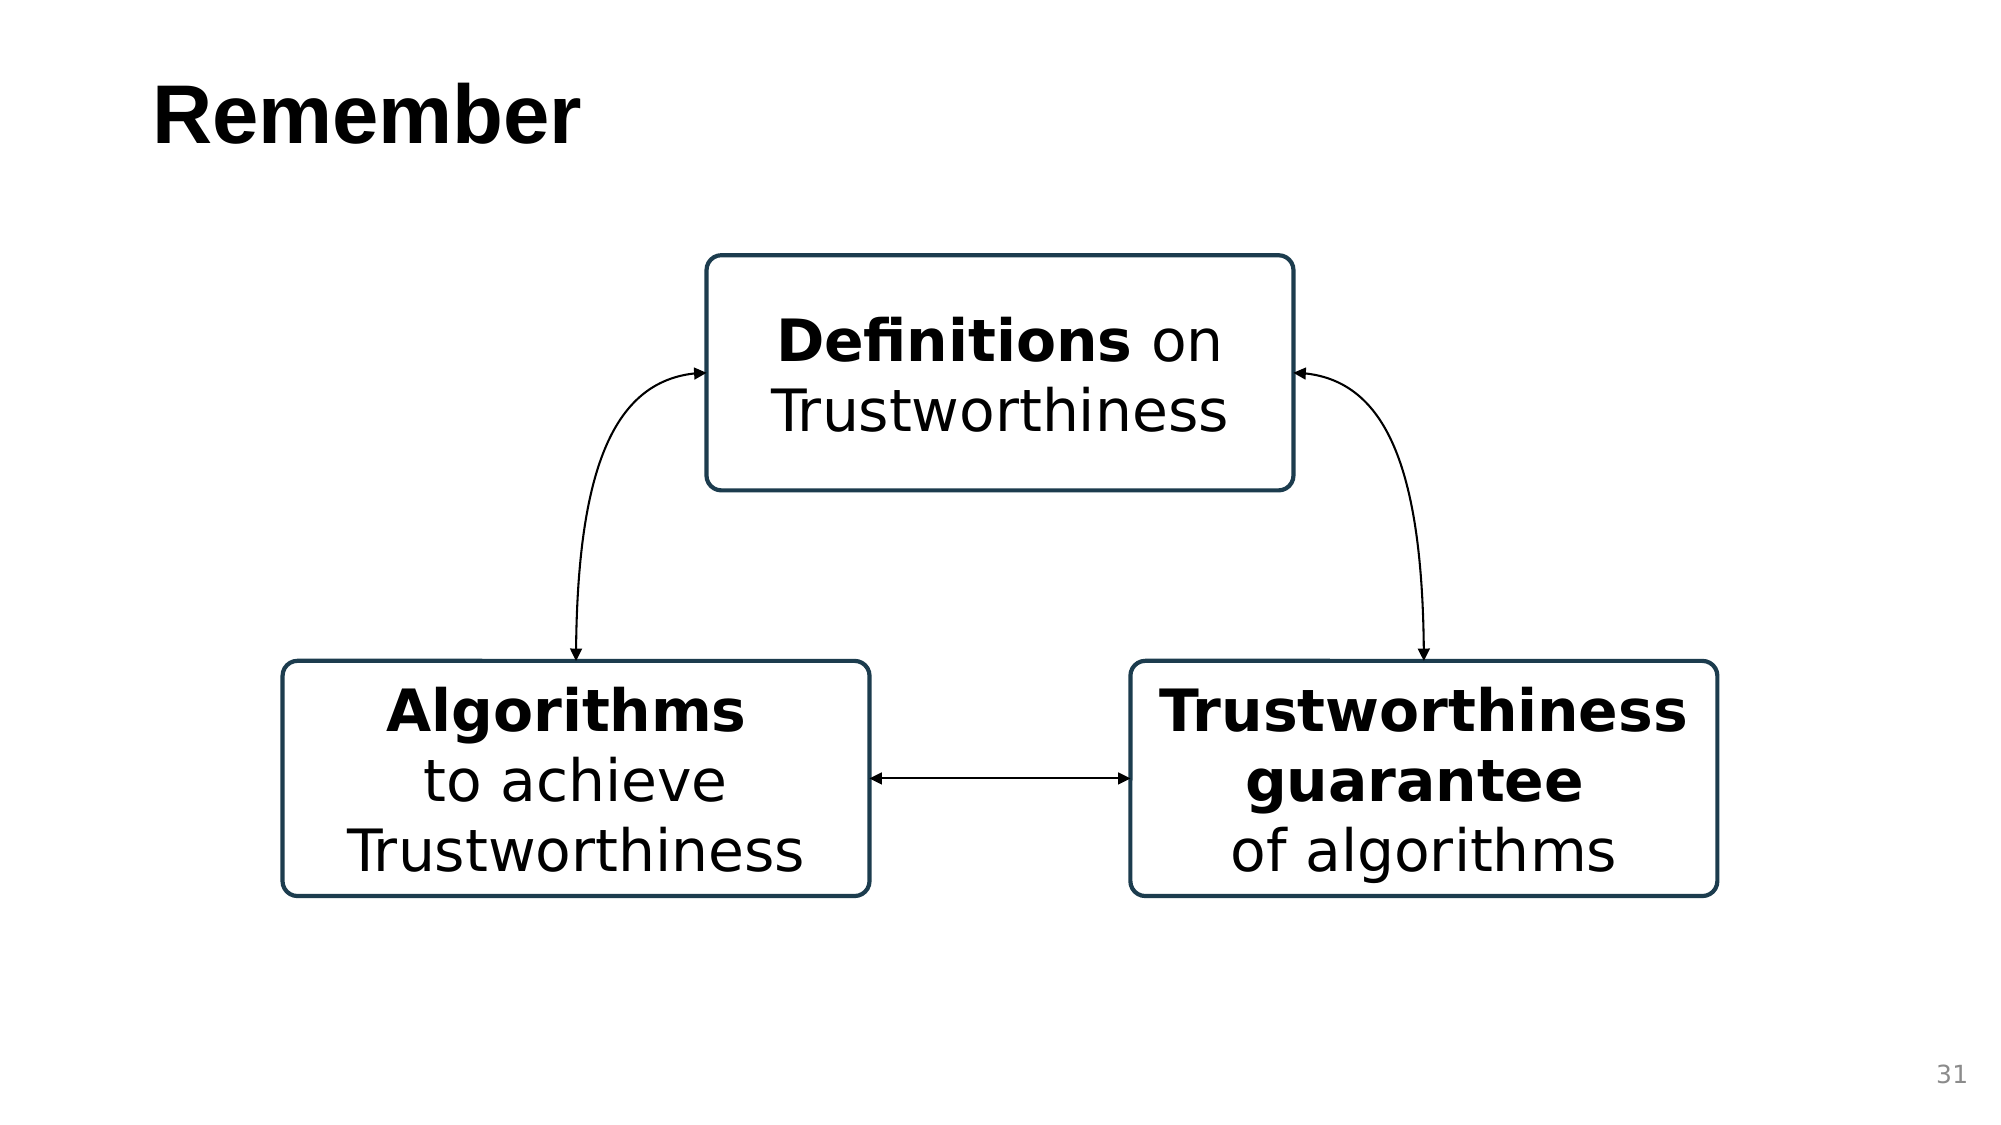

# Remember
Definitions on Trustworthiness
Algorithms
to achieve Trustworthiness
Trustworthiness guarantee
of algorithms
31